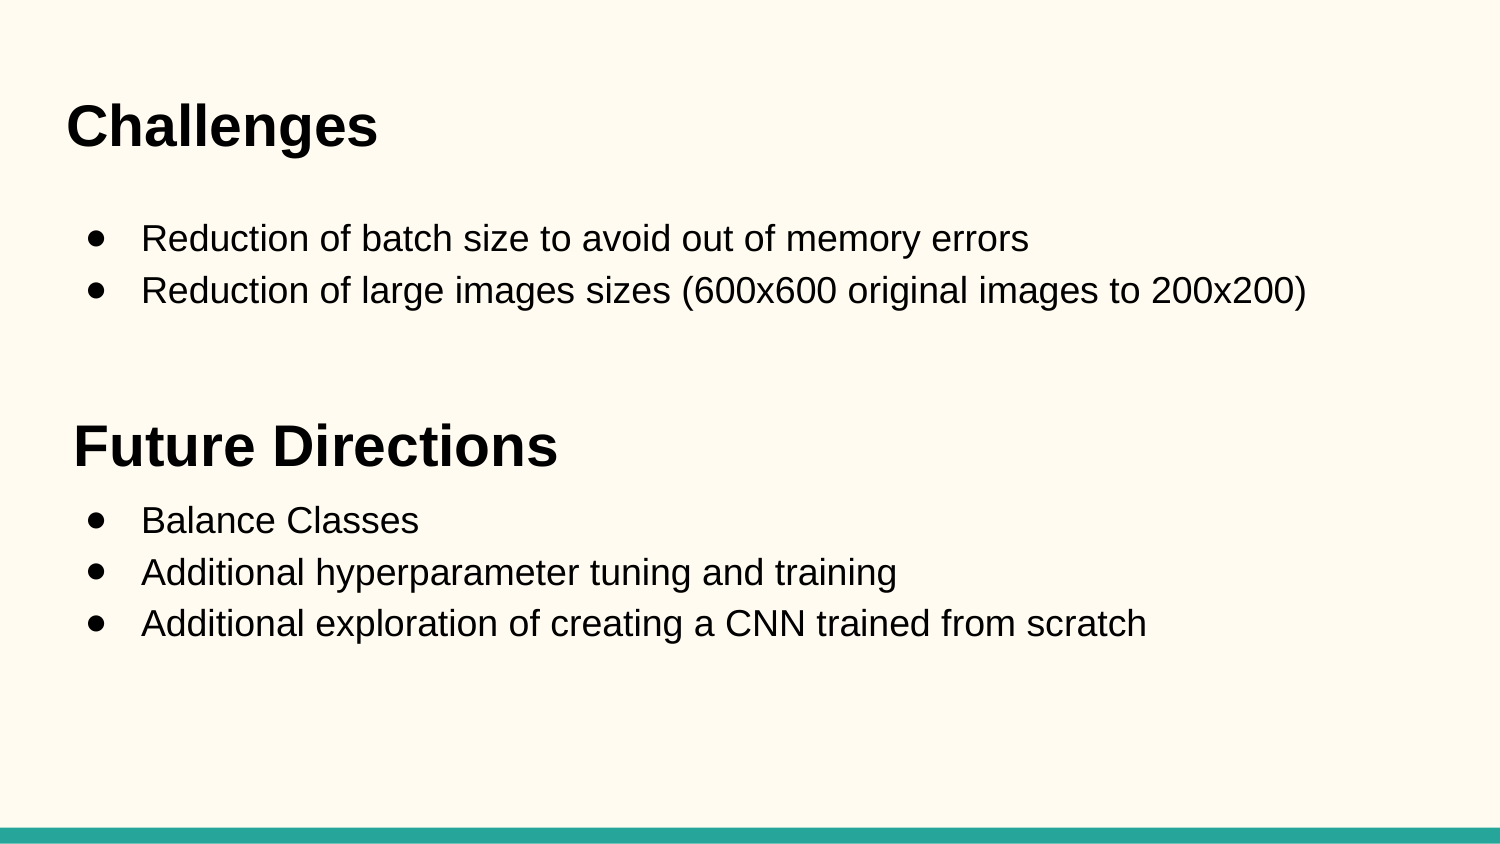

# Challenges
Reduction of batch size to avoid out of memory errors
Reduction of large images sizes (600x600 original images to 200x200)

Balance Classes
Additional hyperparameter tuning and training
Additional exploration of creating a CNN trained from scratch
Future Directions